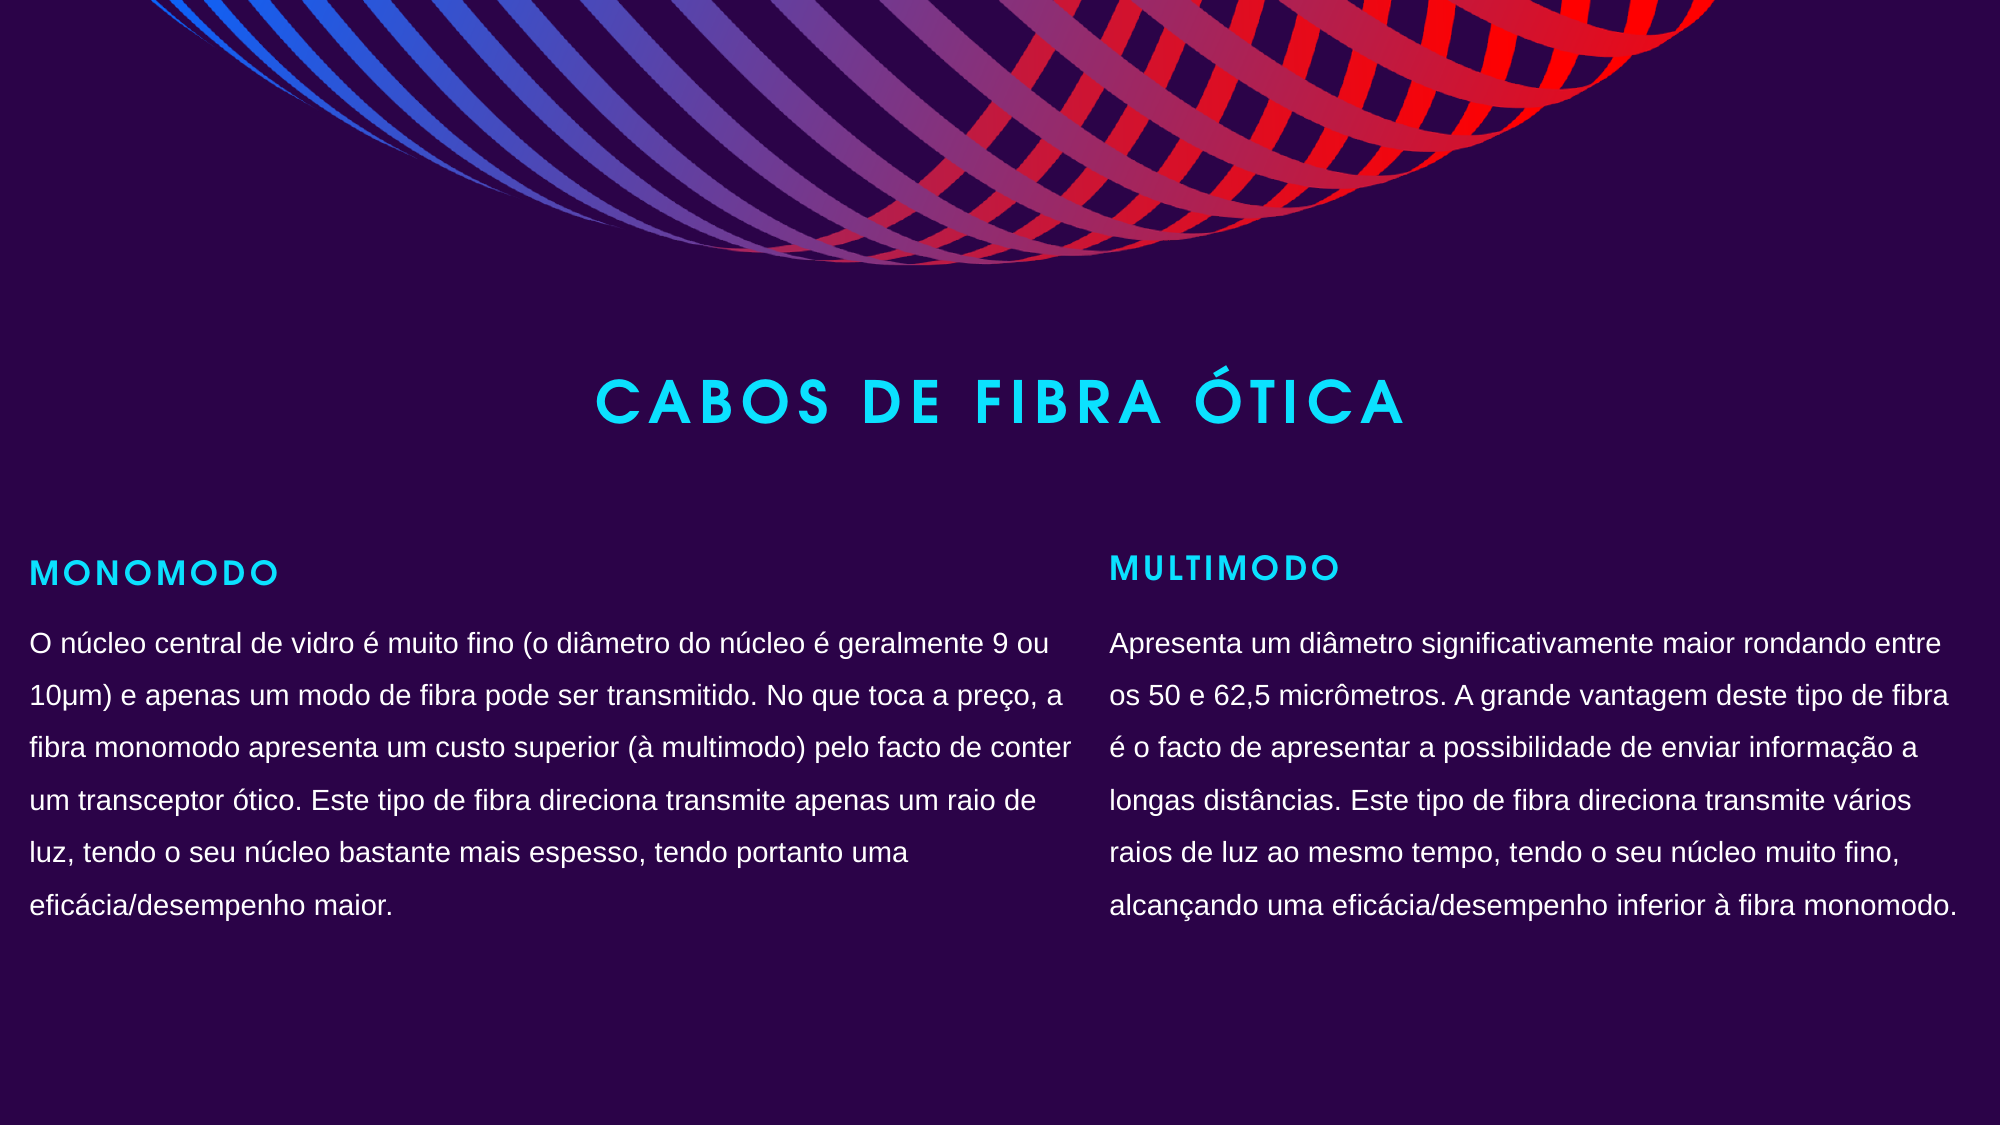

# Cabos de fibra ótica
multimodo
Monomodo
O núcleo central de vidro é muito fino (o diâmetro do núcleo é geralmente 9 ou 10μm) e apenas um modo de fibra pode ser transmitido. No que toca a preço, a fibra monomodo apresenta um custo superior (à multimodo) pelo facto de conter um transceptor ótico. Este tipo de fibra direciona transmite apenas um raio de luz, tendo o seu núcleo bastante mais espesso, tendo portanto uma eficácia/desempenho maior.
Apresenta um diâmetro significativamente maior rondando entre os 50 e 62,5 micrômetros. A grande vantagem deste tipo de fibra é o facto de apresentar a possibilidade de enviar informação a longas distâncias. Este tipo de fibra direciona transmite vários raios de luz ao mesmo tempo, tendo o seu núcleo muito fino, alcançando uma eficácia/desempenho inferior à fibra monomodo.